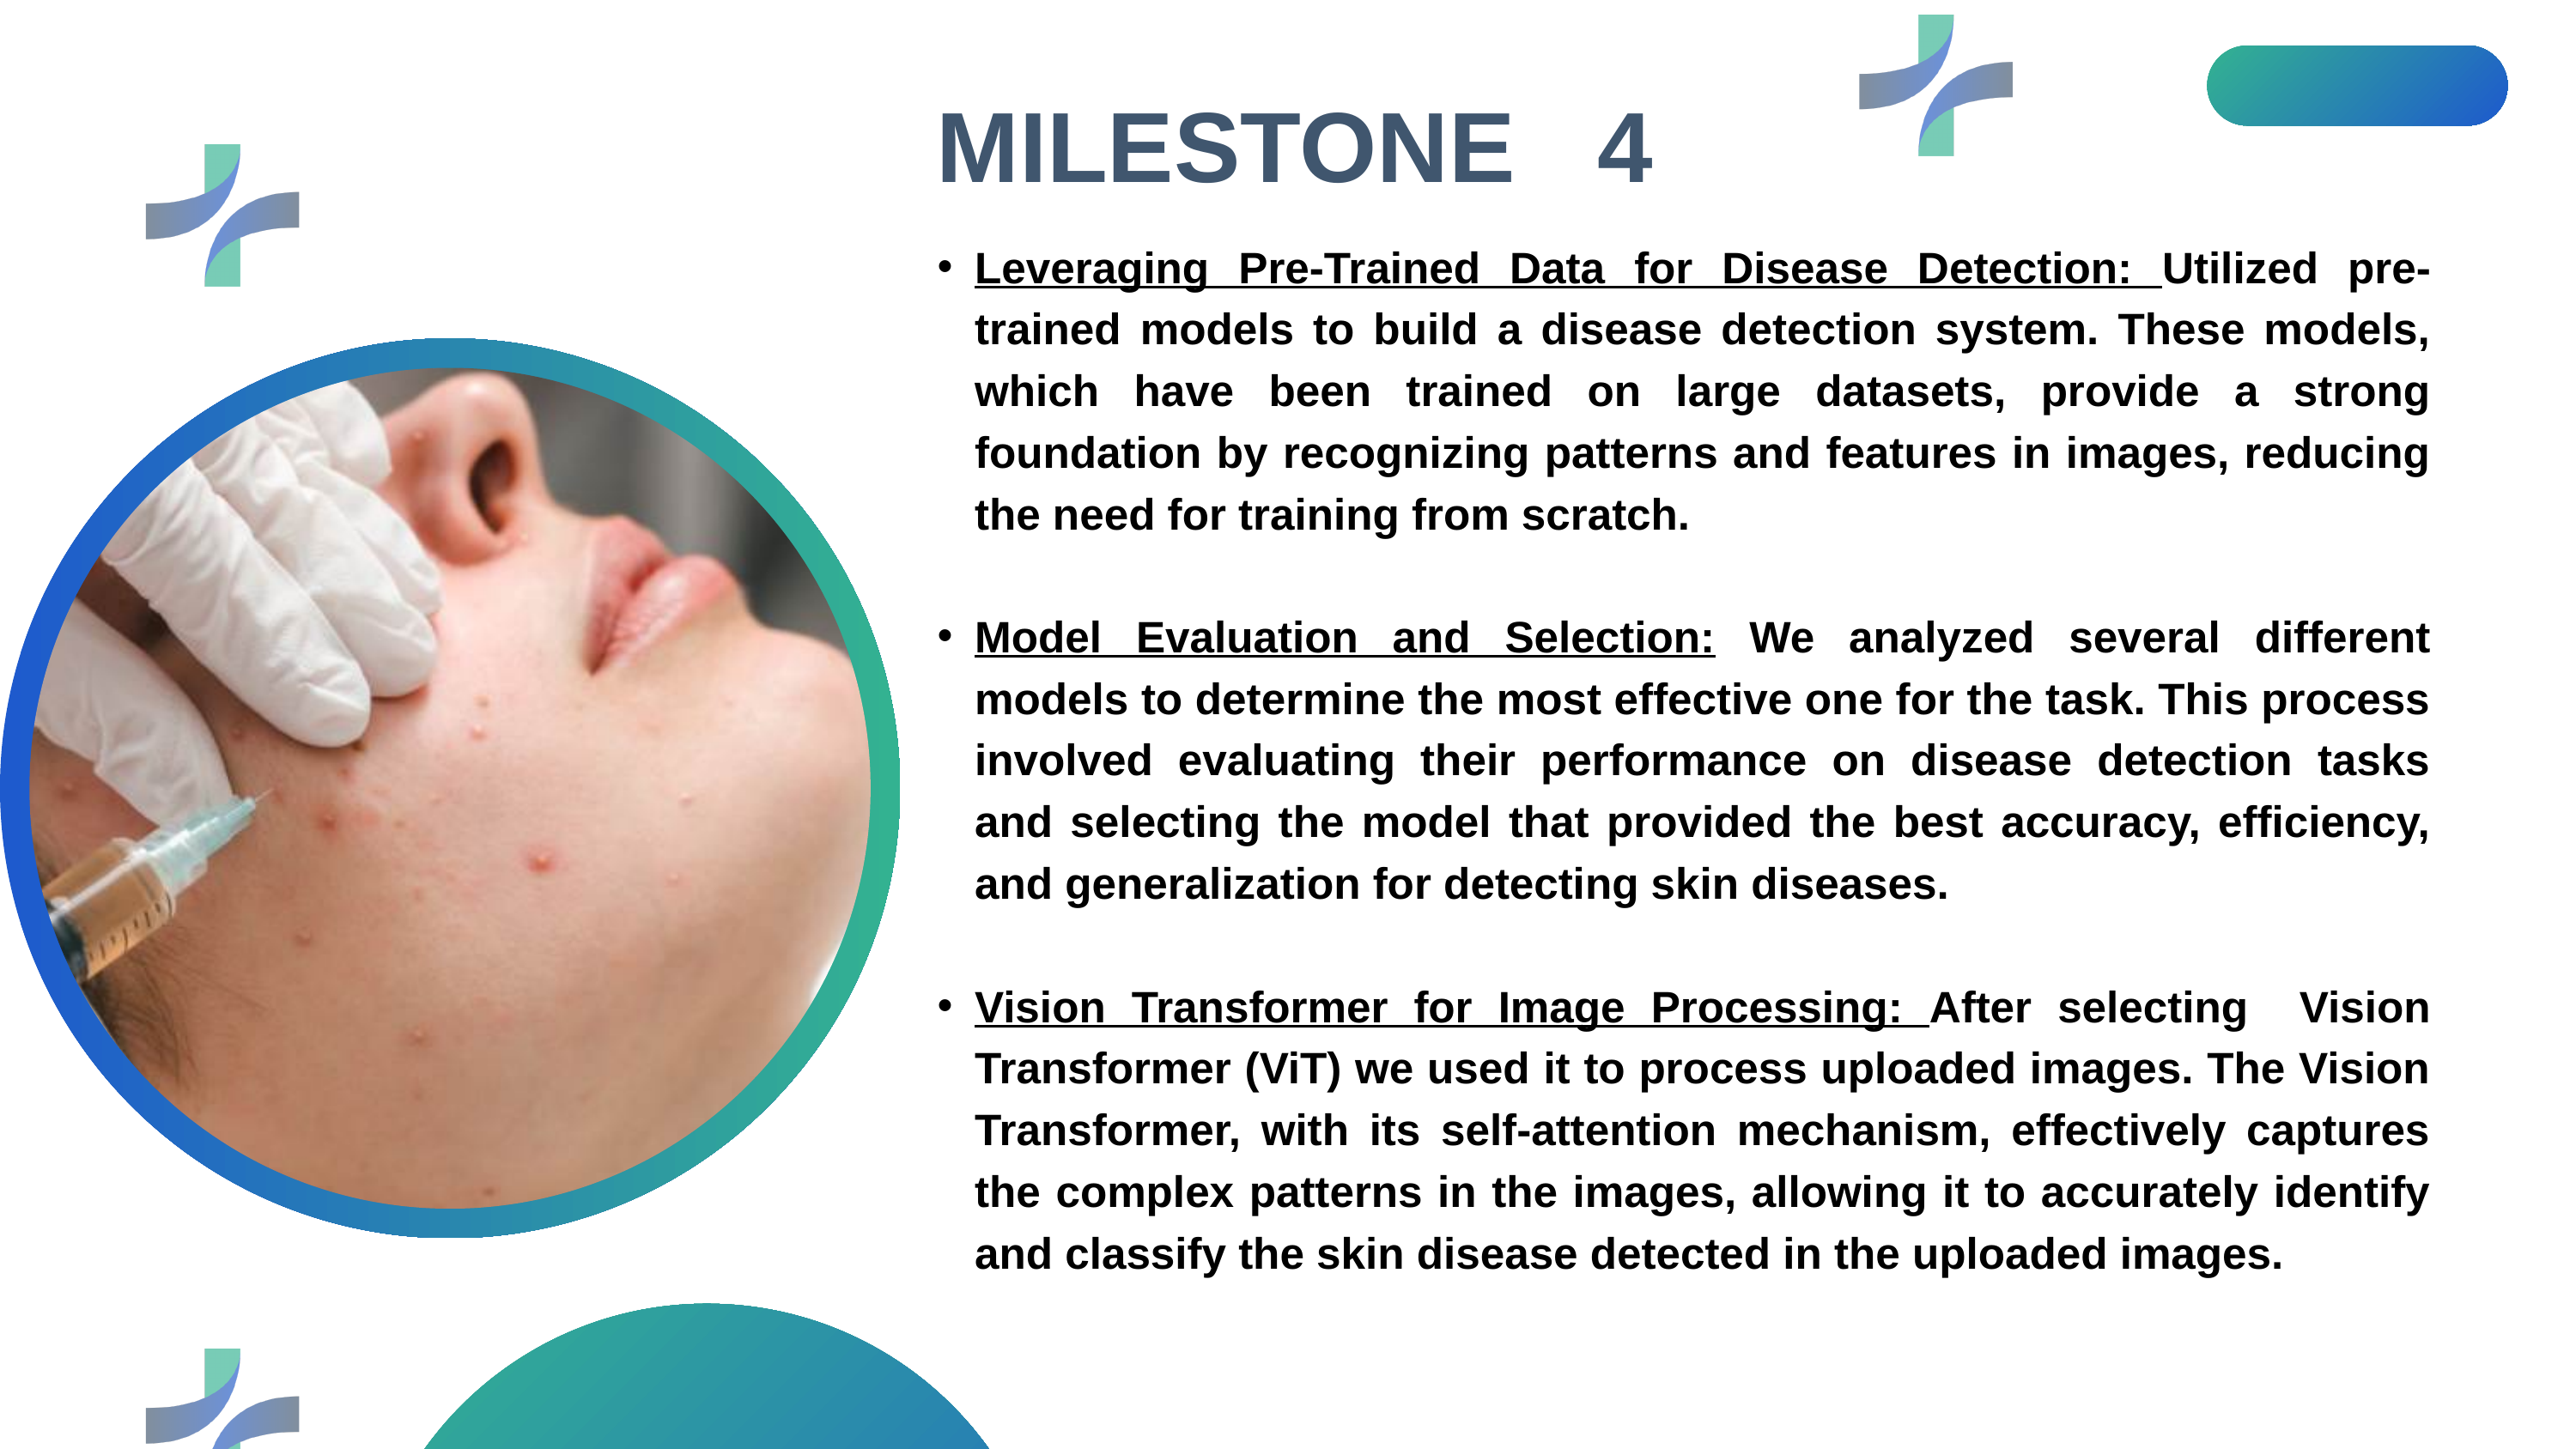

MILESTONE   4

Leveraging Pre-Trained Data for Disease Detection: Utilized pre-trained models to build a disease detection system. These models, which have been trained on large datasets, provide a strong foundation by recognizing patterns and features in images, reducing the need for training from scratch.

Model Evaluation and Selection: We analyzed several different models to determine the most effective one for the task. This process involved evaluating their performance on disease detection tasks and selecting the model that provided the best accuracy, efficiency, and generalization for detecting skin diseases.

Vision Transformer for Image Processing: After selecting  Vision Transformer (ViT) we used it to process uploaded images. The Vision Transformer, with its self-attention mechanism, effectively captures the complex patterns in the images, allowing it to accurately identify and classify the skin disease detected in the uploaded images.